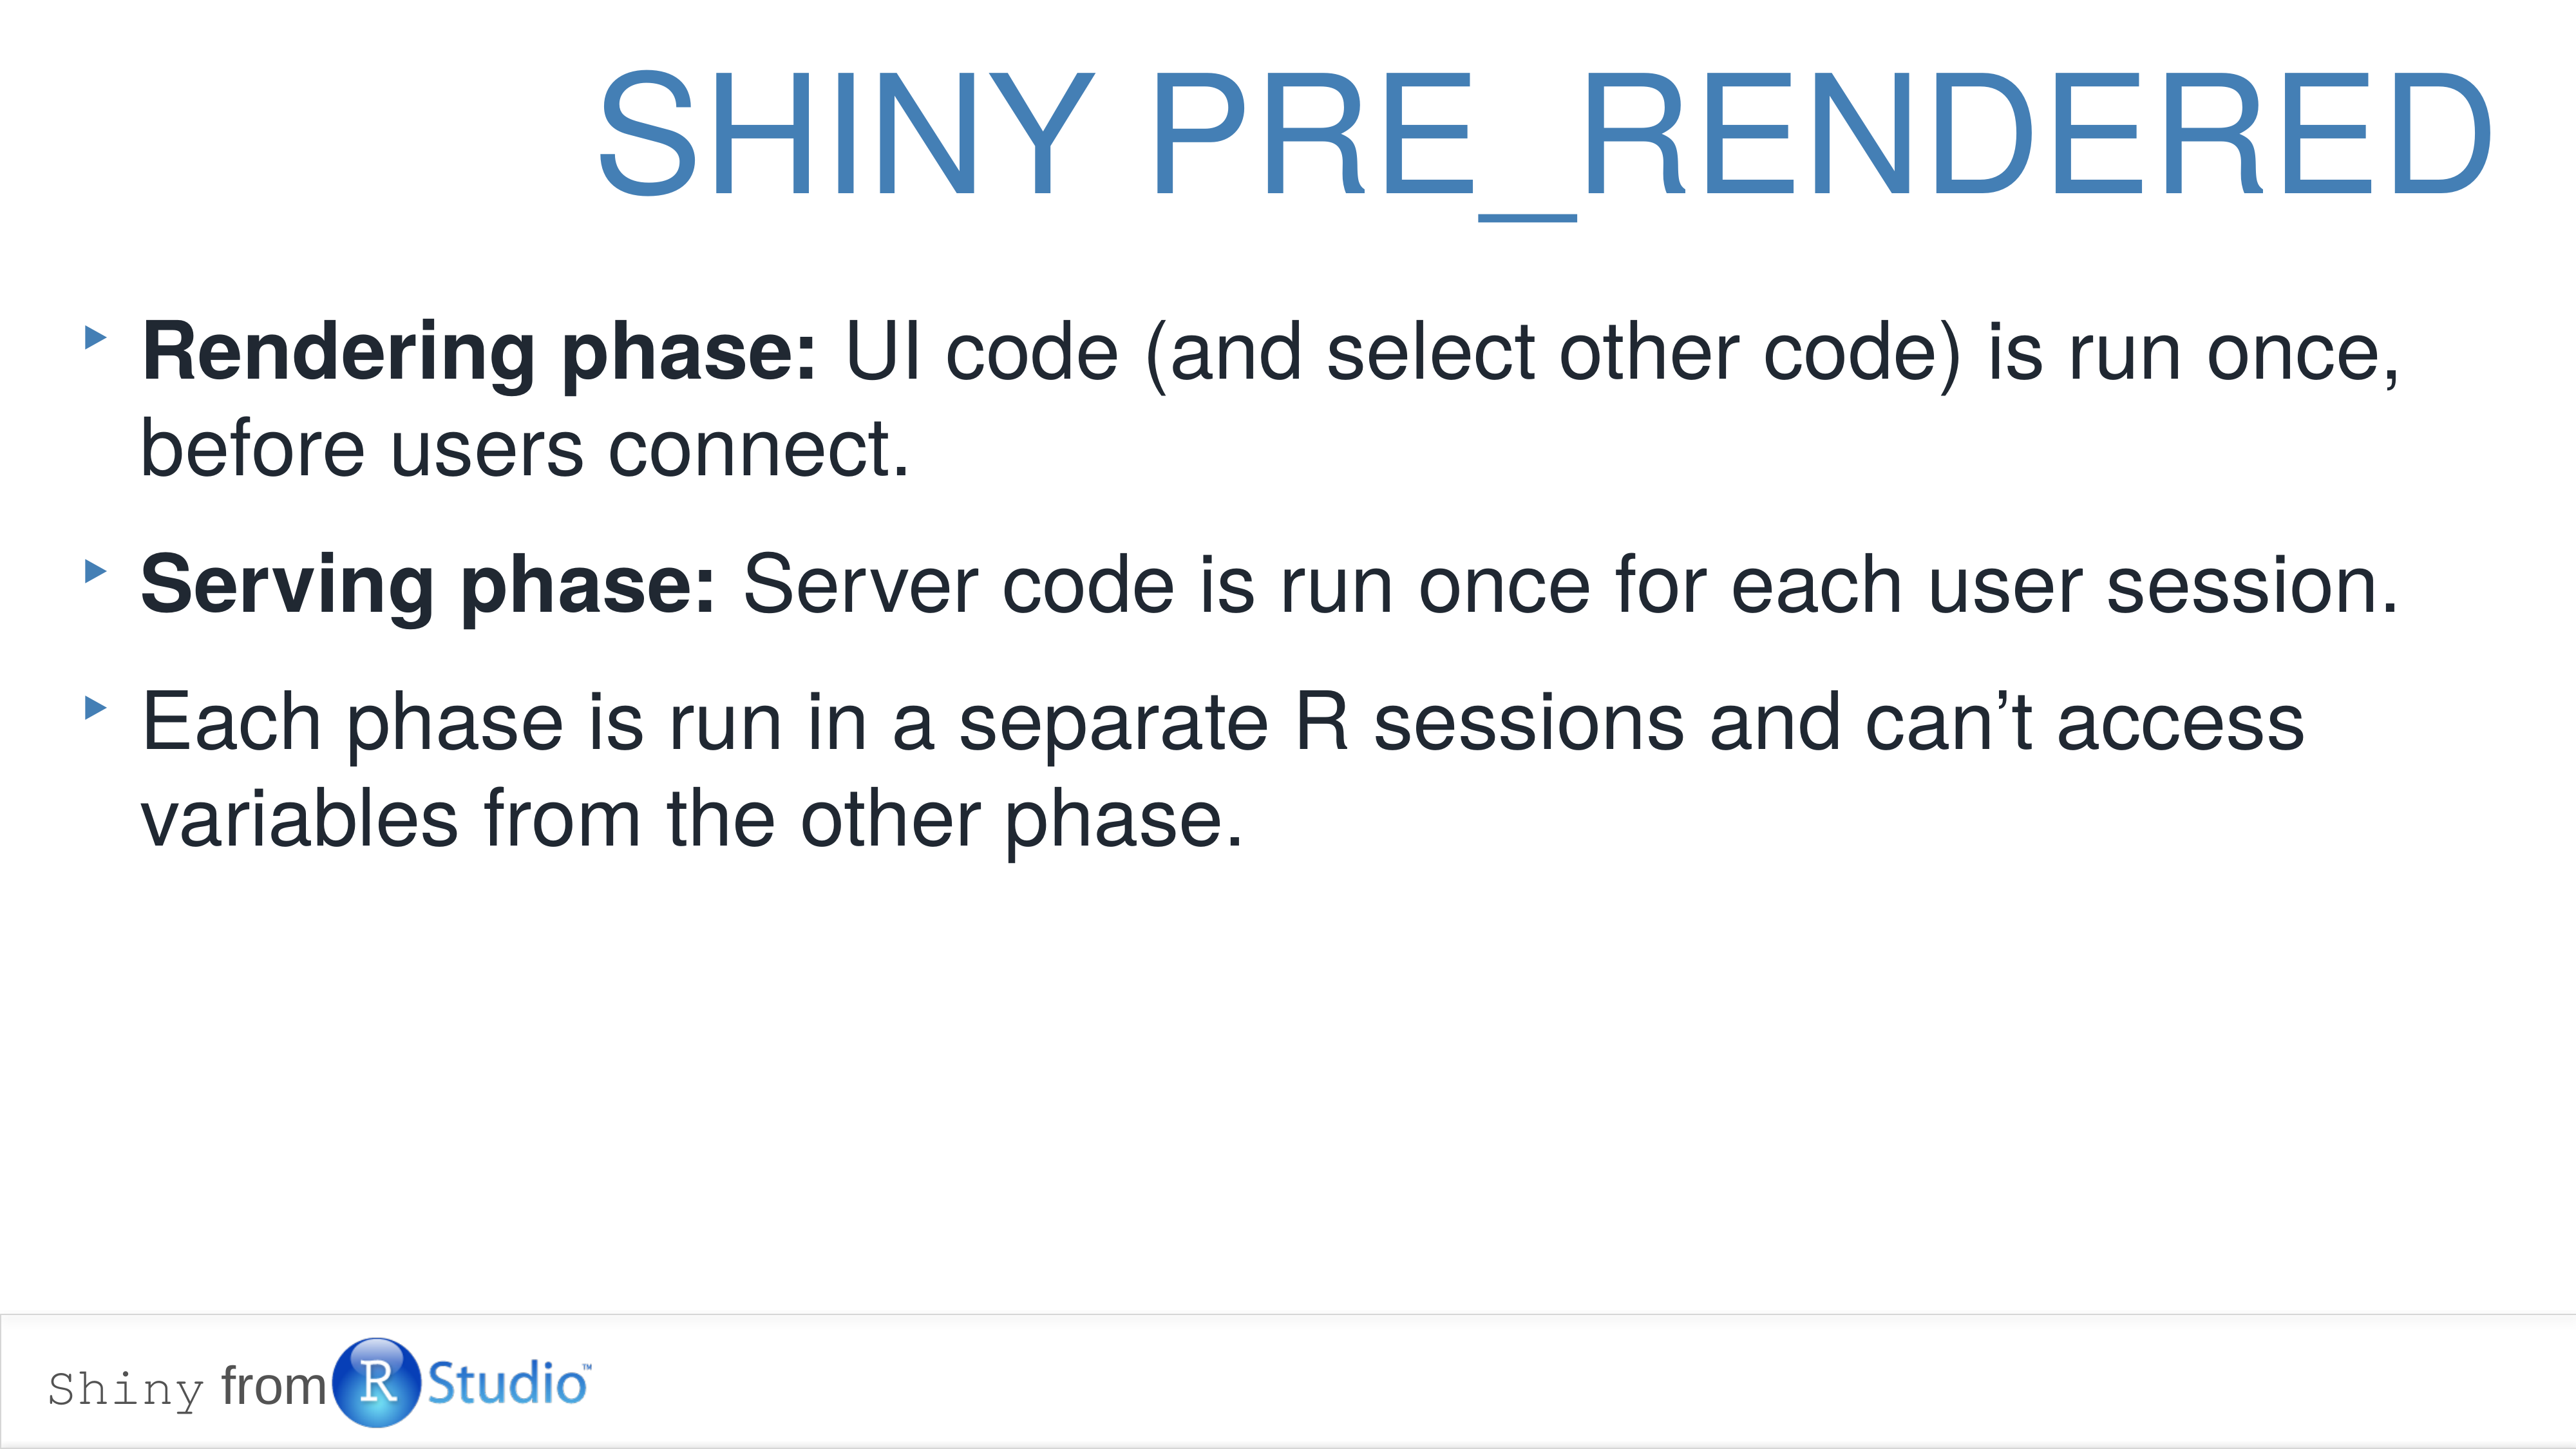

shiny pre_rendered
Rendering phase: UI code (and select other code) is run once, before users connect.
Serving phase: Server code is run once for each user session.
Each phase is run in a separate R sessions and can’t access variables from the other phase.